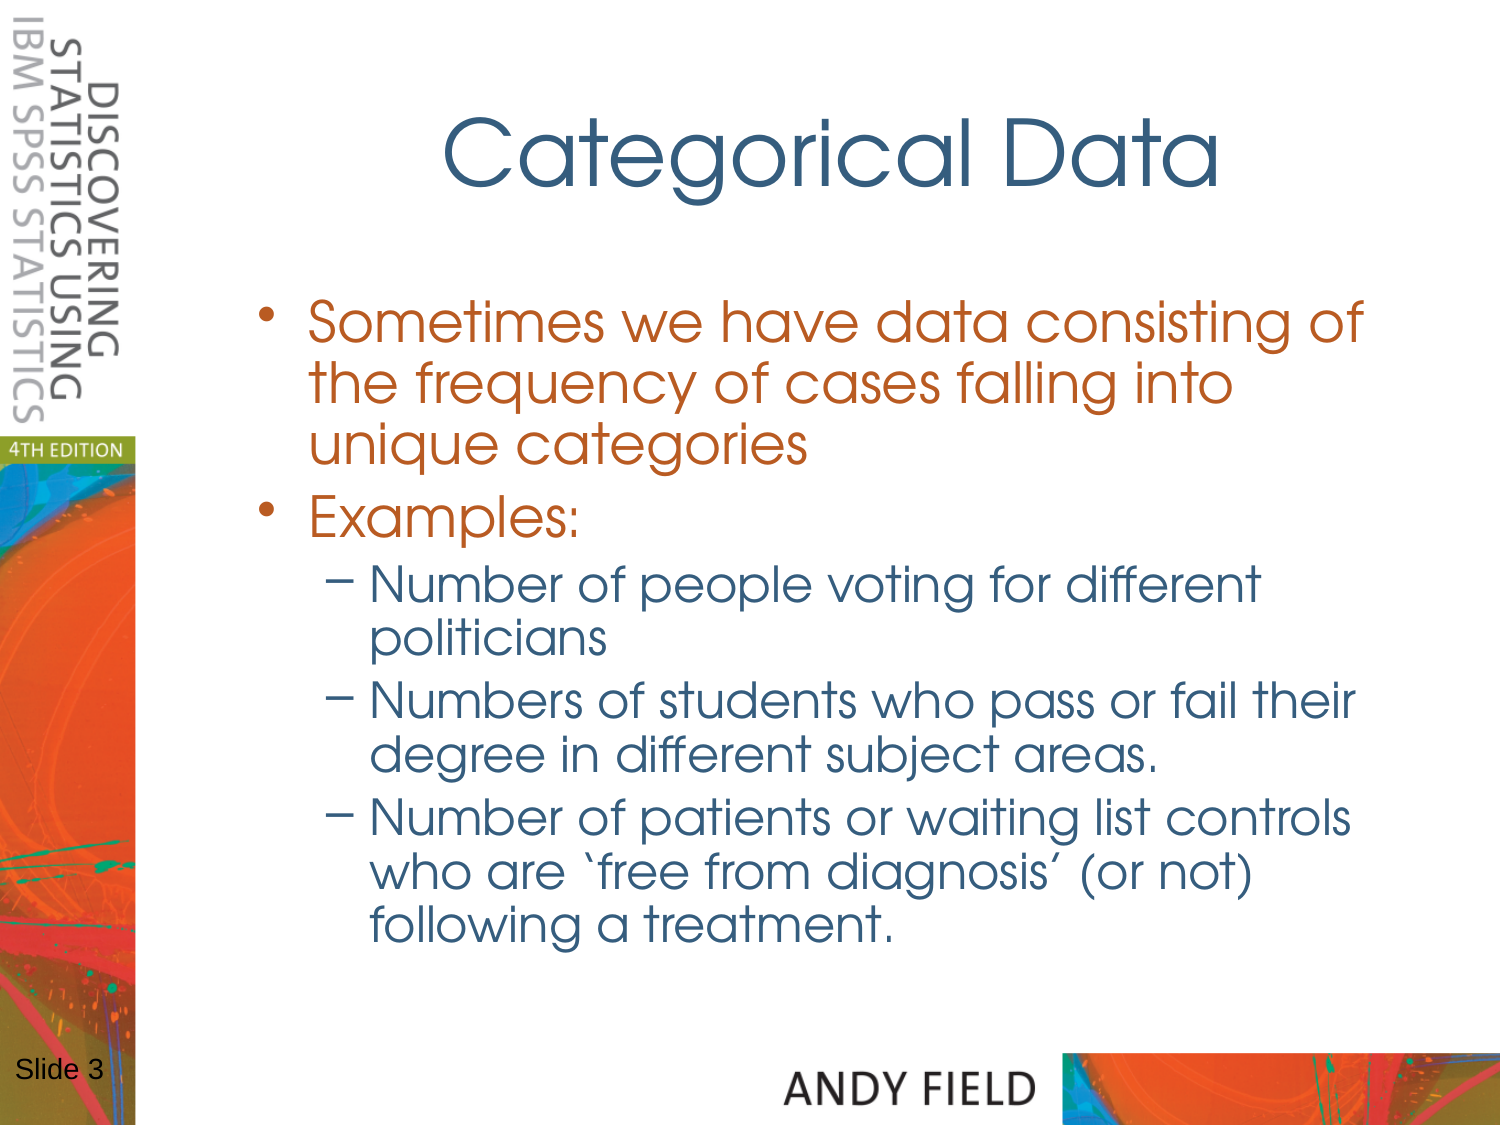

# Categorical Data
Sometimes we have data consisting of the frequency of cases falling into unique categories
Examples:
Number of people voting for different politicians
Numbers of students who pass or fail their degree in different subject areas.
Number of patients or waiting list controls who are ‘free from diagnosis’ (or not) following a treatment.
Slide 3